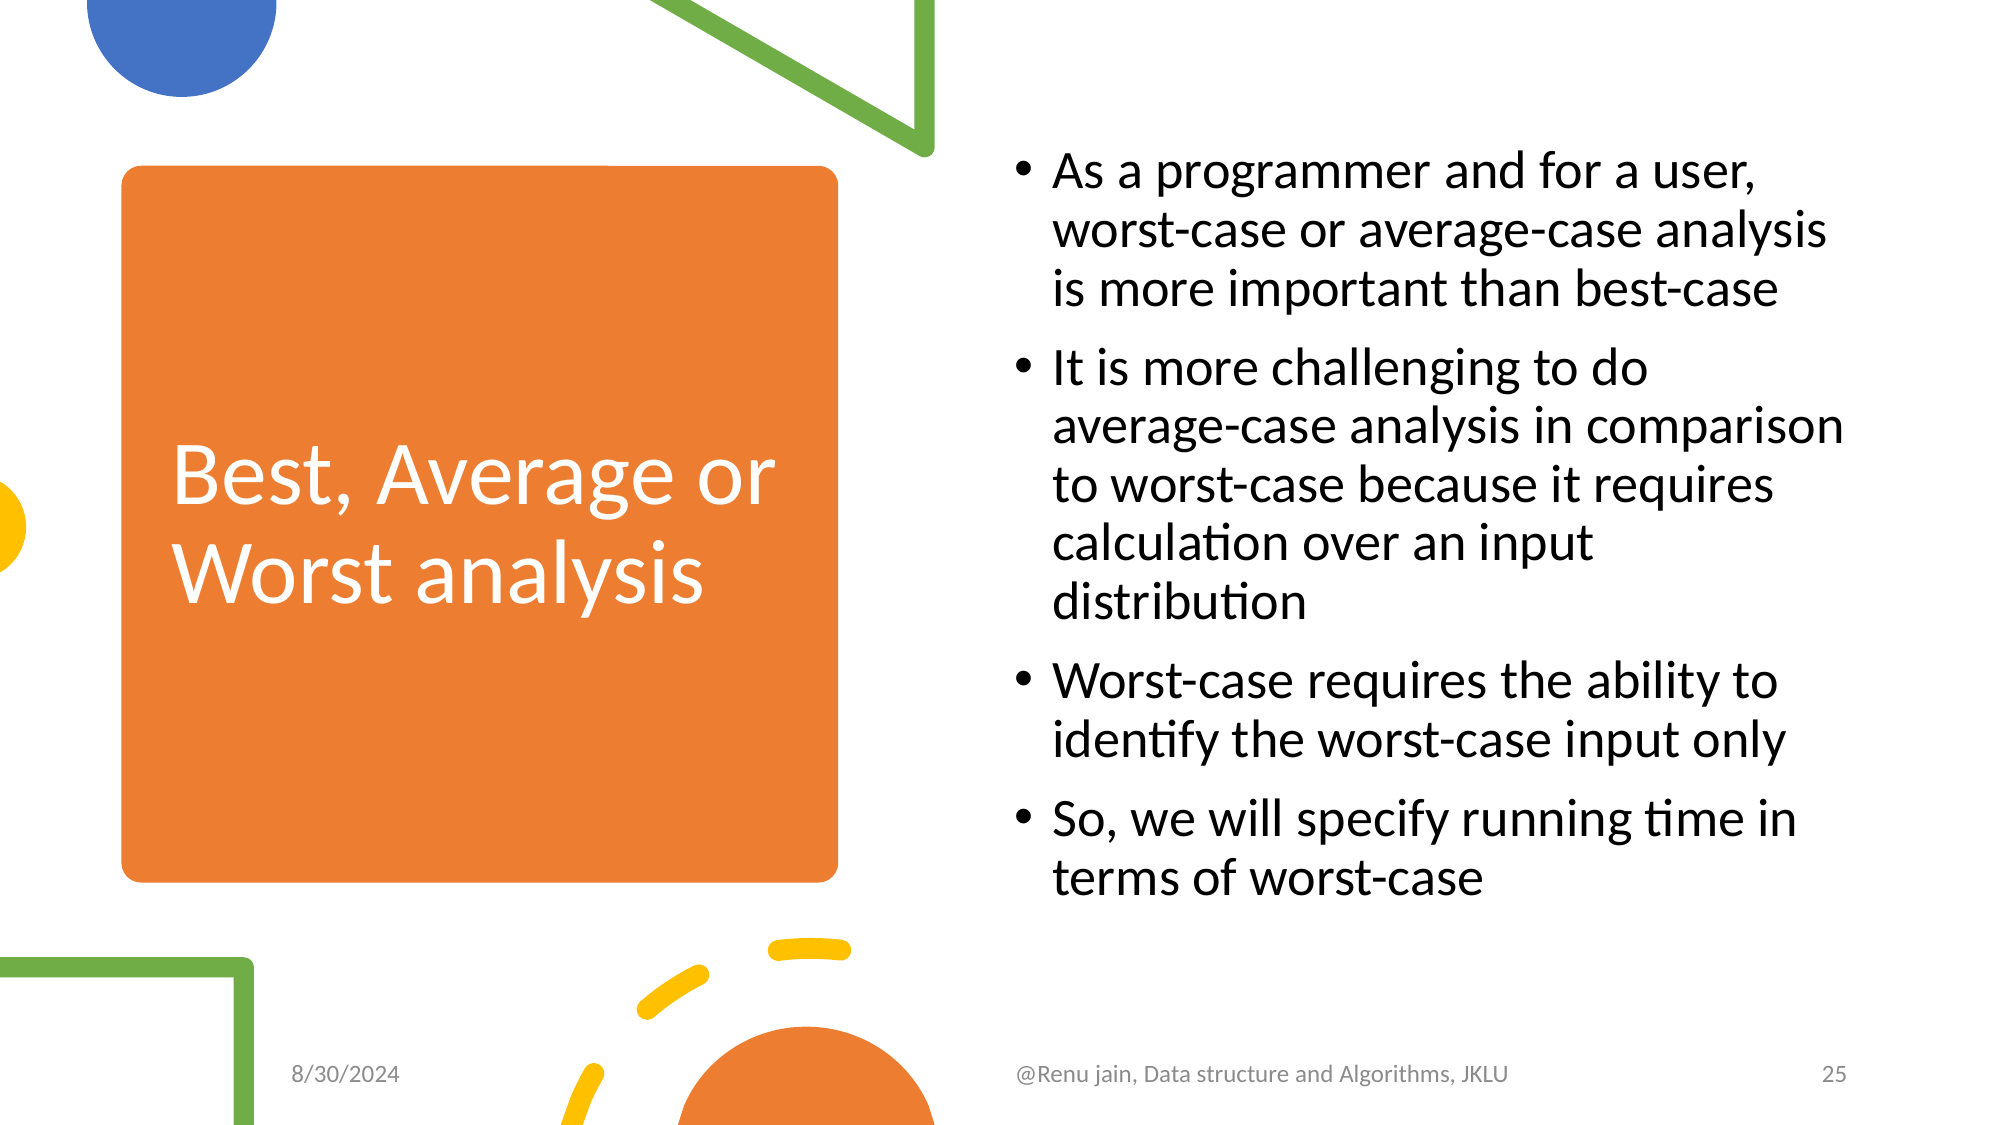

As a programmer and for a user, worst-case or average-case analysis is more important than best-case
It is more challenging to do average-case analysis in comparison to worst-case because it requires calculation over an input distribution
Worst-case requires the ability to identify the worst-case input only
So, we will specify running time in terms of worst-case

# Best, Average or Worst analysis

8/30/2024
@Renu jain, Data structure and Algorithms, JKLU
25